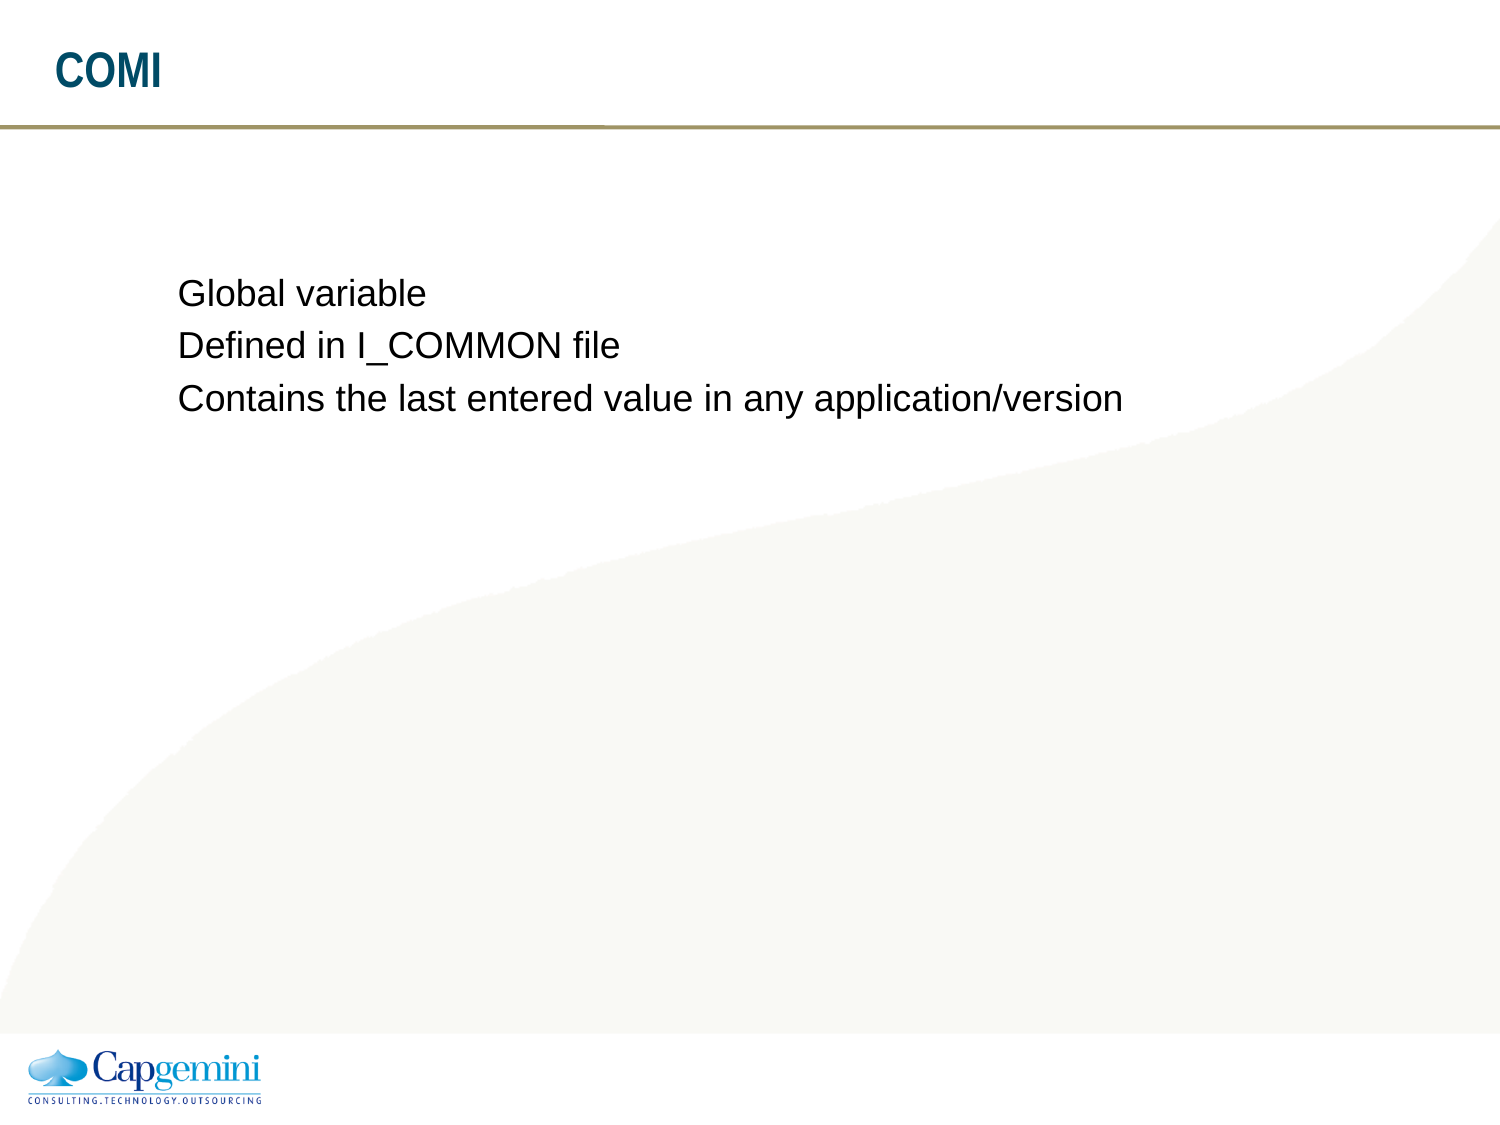

# COMI
Global variable
Defined in I_COMMON file
Contains the last entered value in any application/version